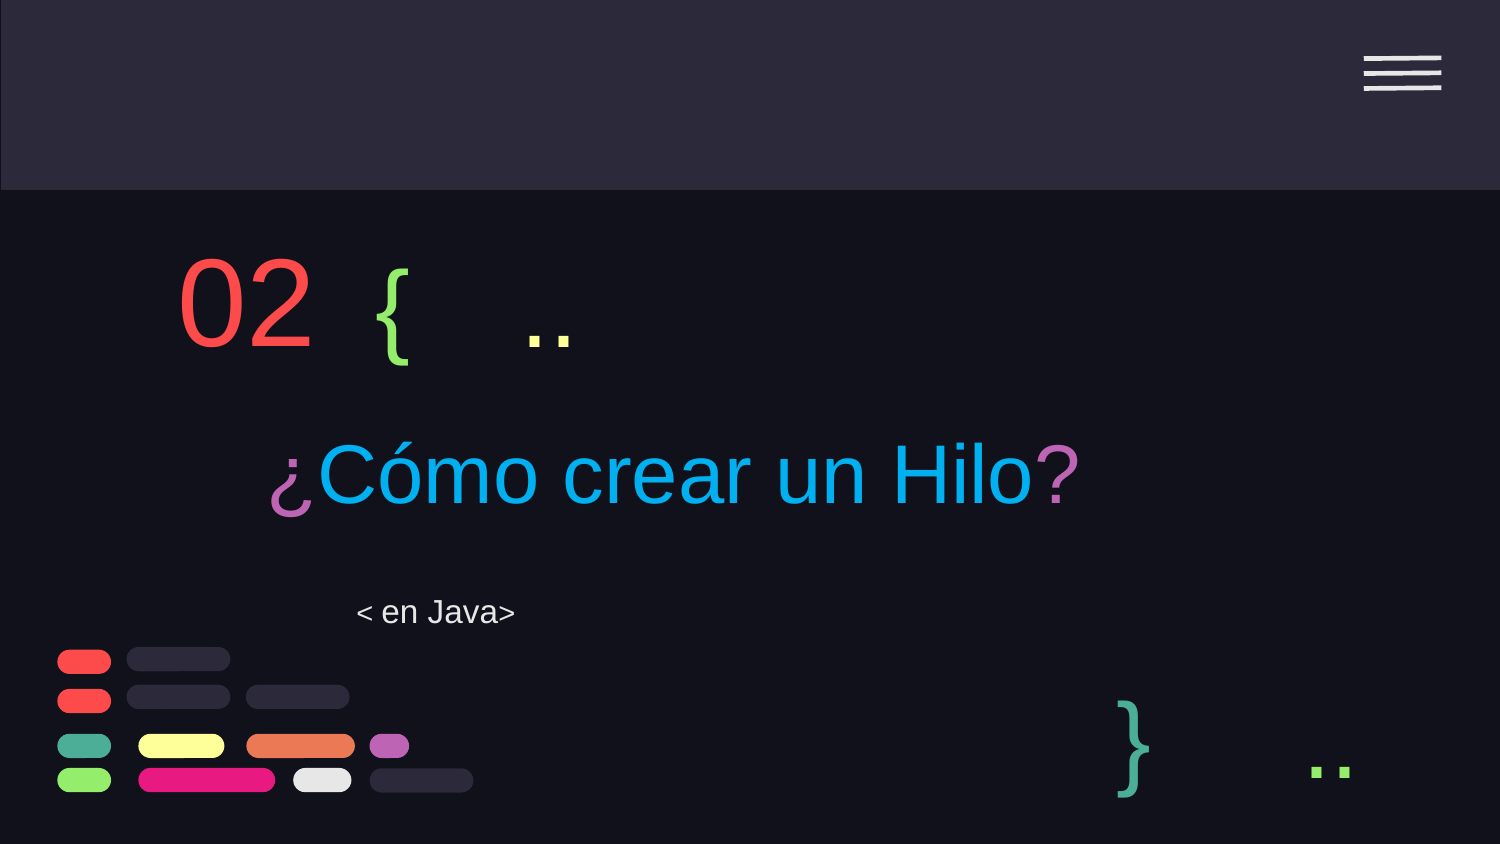

02
{
..
# ¿Cómo crear un Hilo?
< en Java>

}
..